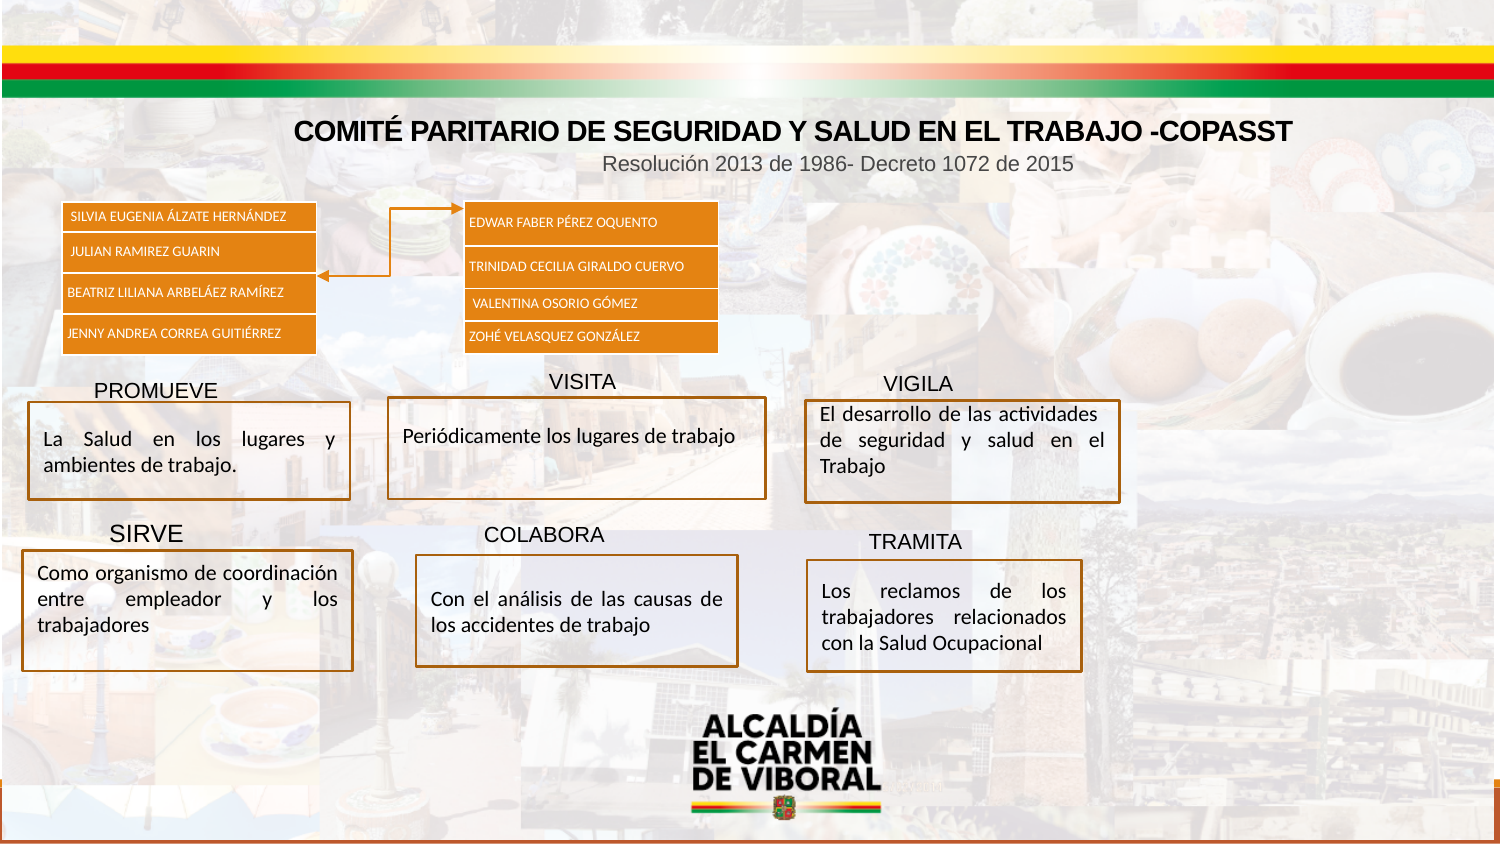

# COMITÉ PARITARIO DE SEGURIDAD Y SALUD EN EL TRABAJO -COPASST
Resolución 2013 de 1986- Decreto 1072 de 2015
| EDWAR FABER PÉREZ OQUENTO |
| --- |
| TRINIDAD CECILIA GIRALDO CUERVO |
| VALENTINA OSORIO GÓMEZ |
| ZOHÉ VELASQUEZ GONZÁLEZ |
| SILVIA EUGENIA ÁLZATE HERNÁNDEZ |
| --- |
| JULIAN RAMIREZ GUARIN |
| BEATRIZ LILIANA ARBELÁEZ RAMÍREZ |
| JENNY ANDREA CORREA GUITIÉRREZ |
VISITA
VIGILA
PROMUEVE
Periódicamente los lugares de trabajo

El desarrollo de las actividades  de seguridad y salud en el Trabajo

La Salud en los lugares y ambientes de trabajo.
SIRVE
COLABORA
TRAMITA
Como organismo de coordinación entre empleador y los trabajadores

Con el análisis de las causas de los accidentes de trabajo

Los reclamos de los trabajadores relacionados con la Salud Ocupacional